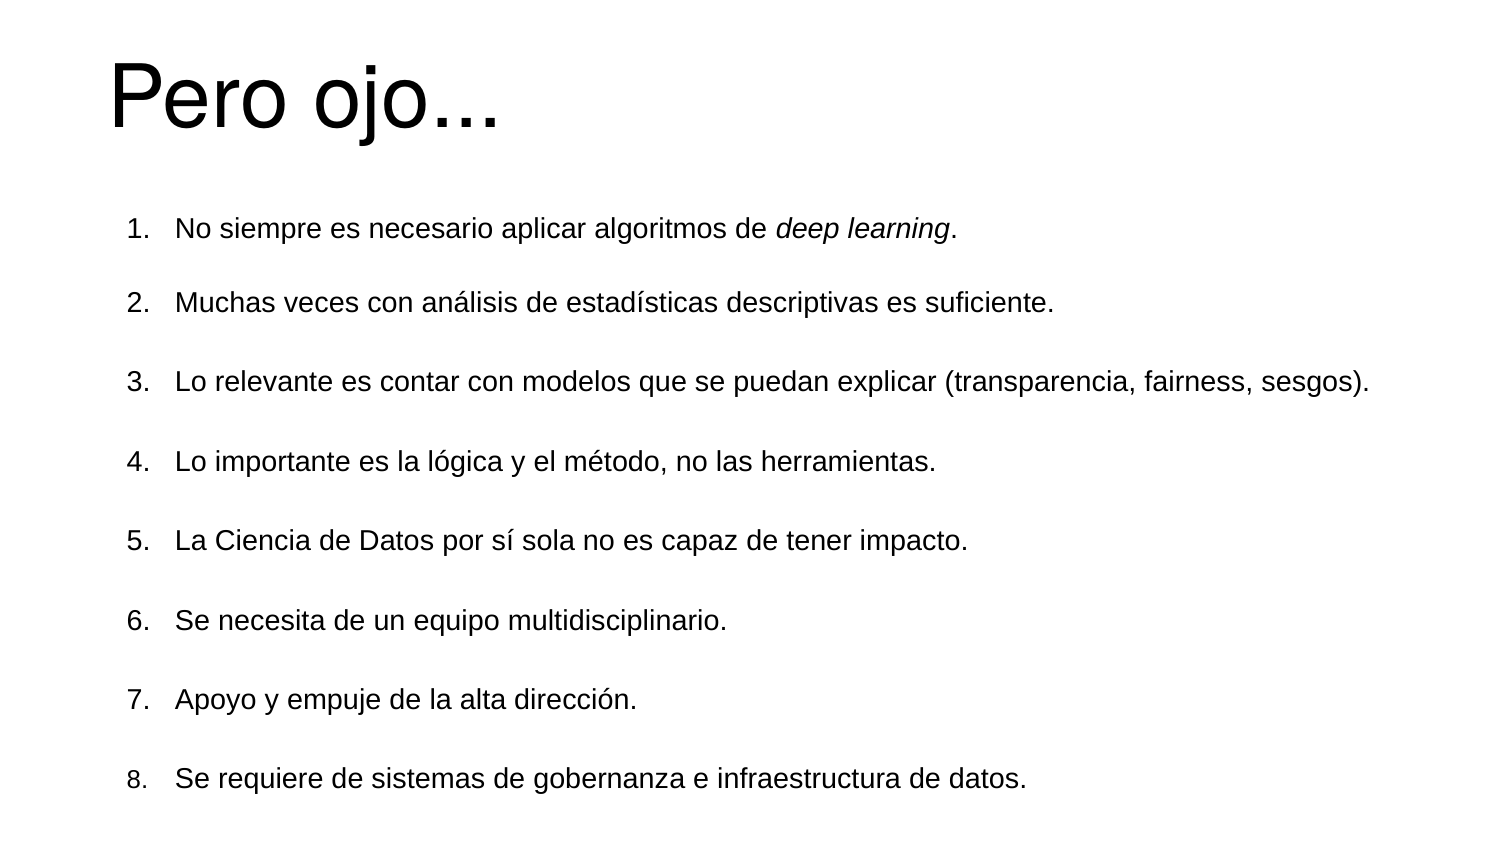

# Pero ojo...
No siempre es necesario aplicar algoritmos de deep learning.
Muchas veces con análisis de estadísticas descriptivas es suficiente.
Lo relevante es contar con modelos que se puedan explicar (transparencia, fairness, sesgos).
Lo importante es la lógica y el método, no las herramientas.
La Ciencia de Datos por sí sola no es capaz de tener impacto.
Se necesita de un equipo multidisciplinario.
Apoyo y empuje de la alta dirección.
Se requiere de sistemas de gobernanza e infraestructura de datos.